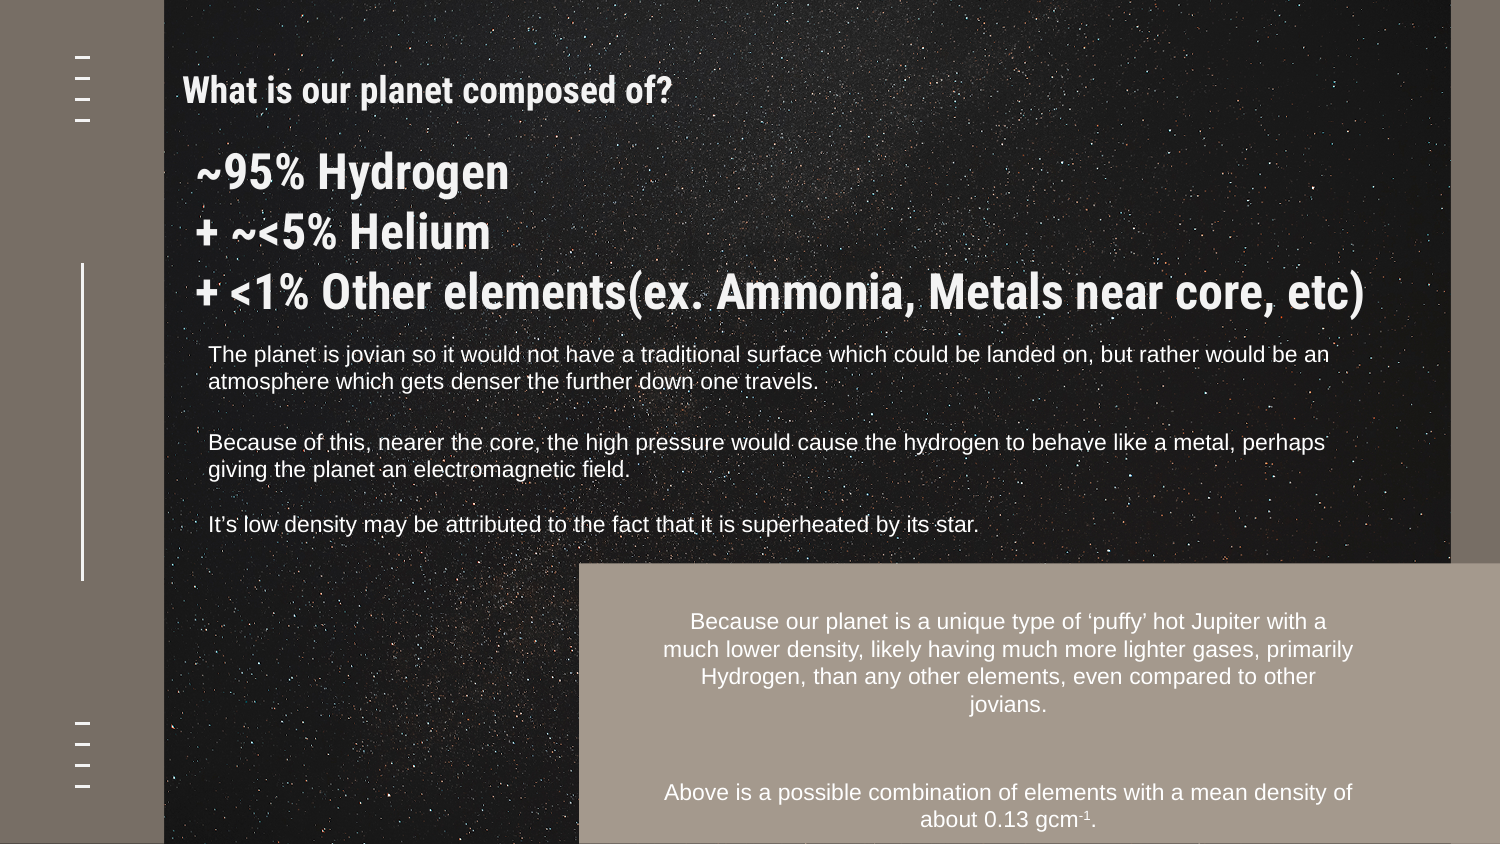

# What is our planet composed of?
~95% Hydrogen
+ ~<5% Helium
+ <1% Other elements(ex. Ammonia, Metals near core, etc)
The planet is jovian so it would not have a traditional surface which could be landed on, but rather would be an atmosphere which gets denser the further down one travels.
Because of this, nearer the core, the high pressure would cause the hydrogen to behave like a metal, perhaps giving the planet an electromagnetic field.
It’s low density may be attributed to the fact that it is superheated by its star.

Because our planet is a unique type of ‘puffy’ hot Jupiter with a much lower density, likely having much more lighter gases, primarily Hydrogen, than any other elements, even compared to other jovians.
Above is a possible combination of elements with a mean density of about 0.13 gcm-1.